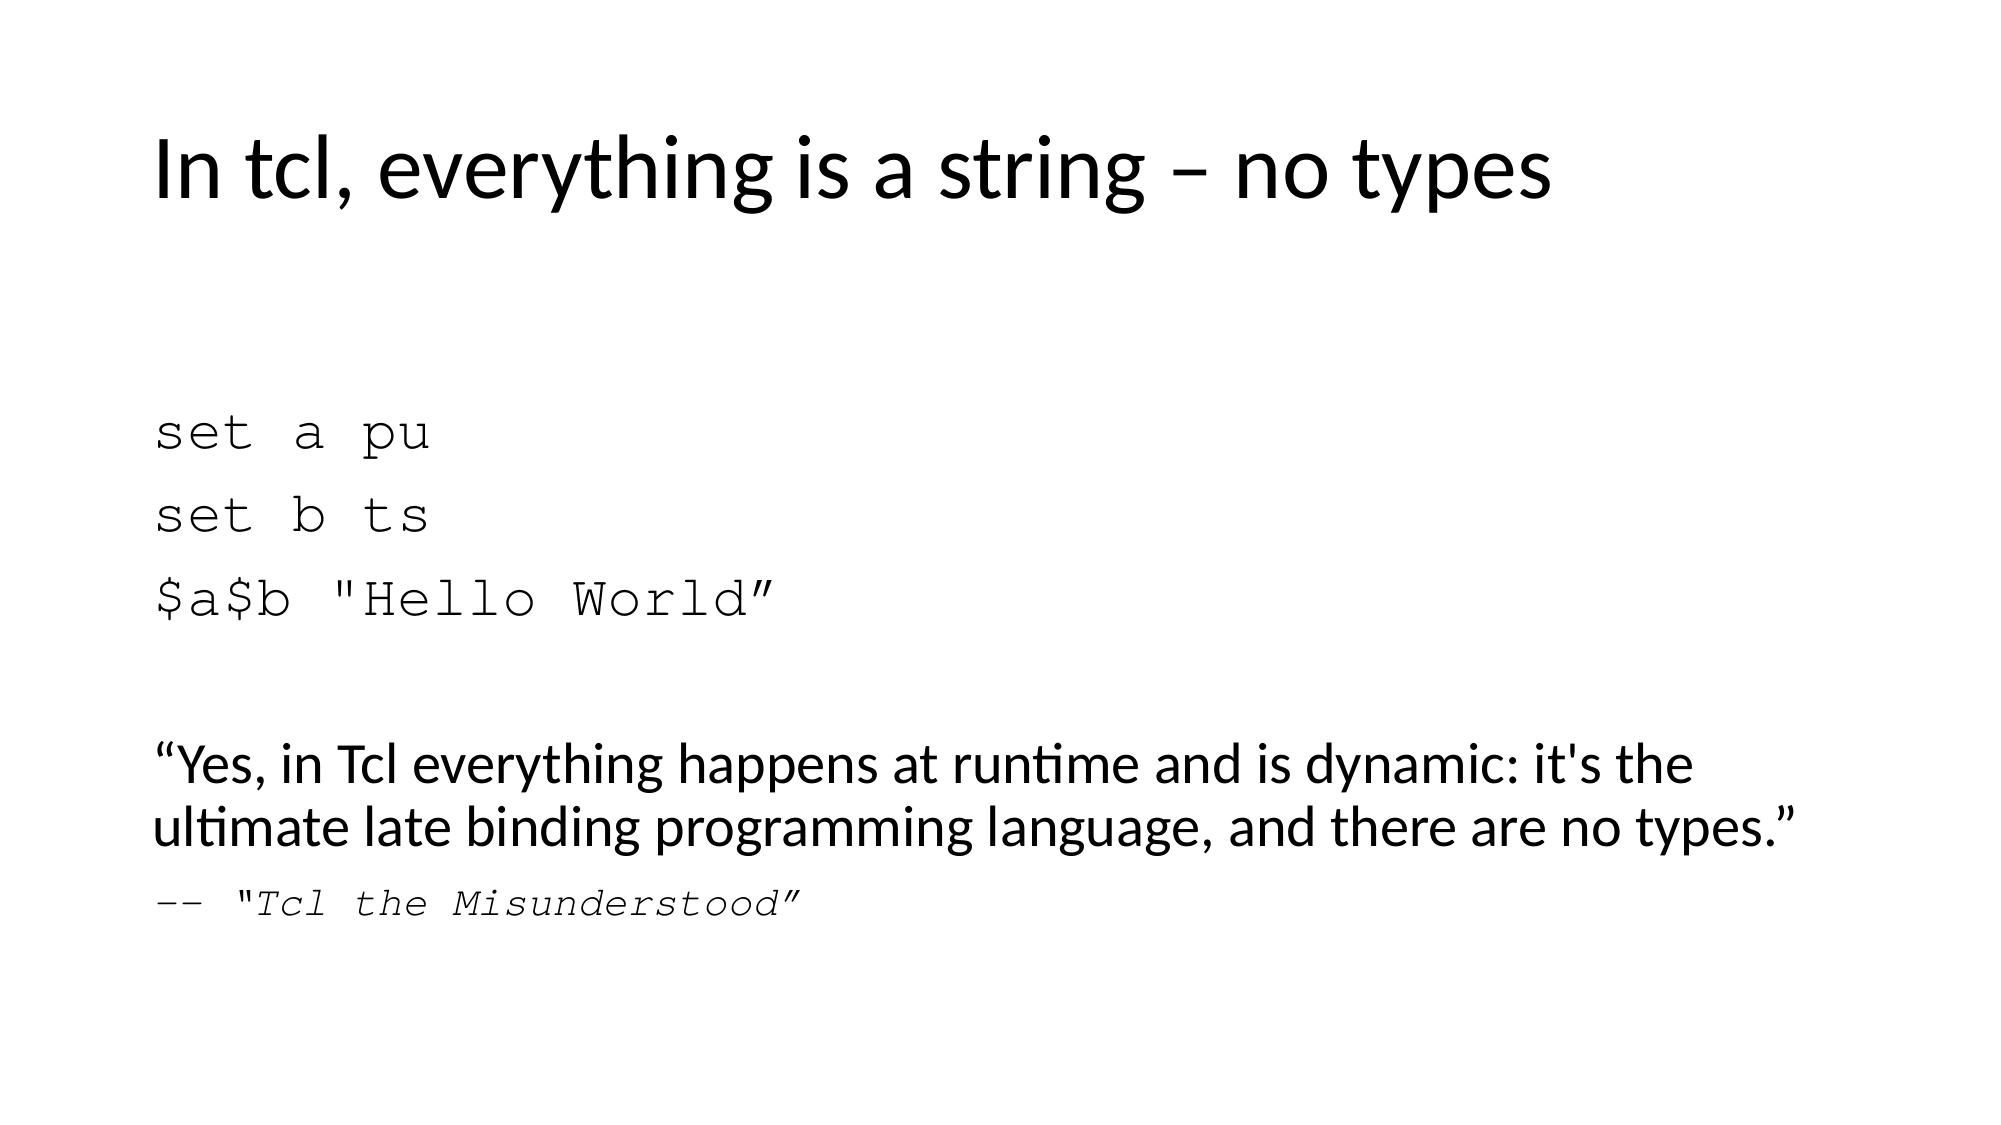

# In tcl, everything is a string – no types

set a pu
set b ts
$a$b "Hello World”

“Yes, in Tcl everything happens at runtime and is dynamic: it's the ultimate late binding programming language, and there are no types.”
-- “Tcl the Misunderstood”